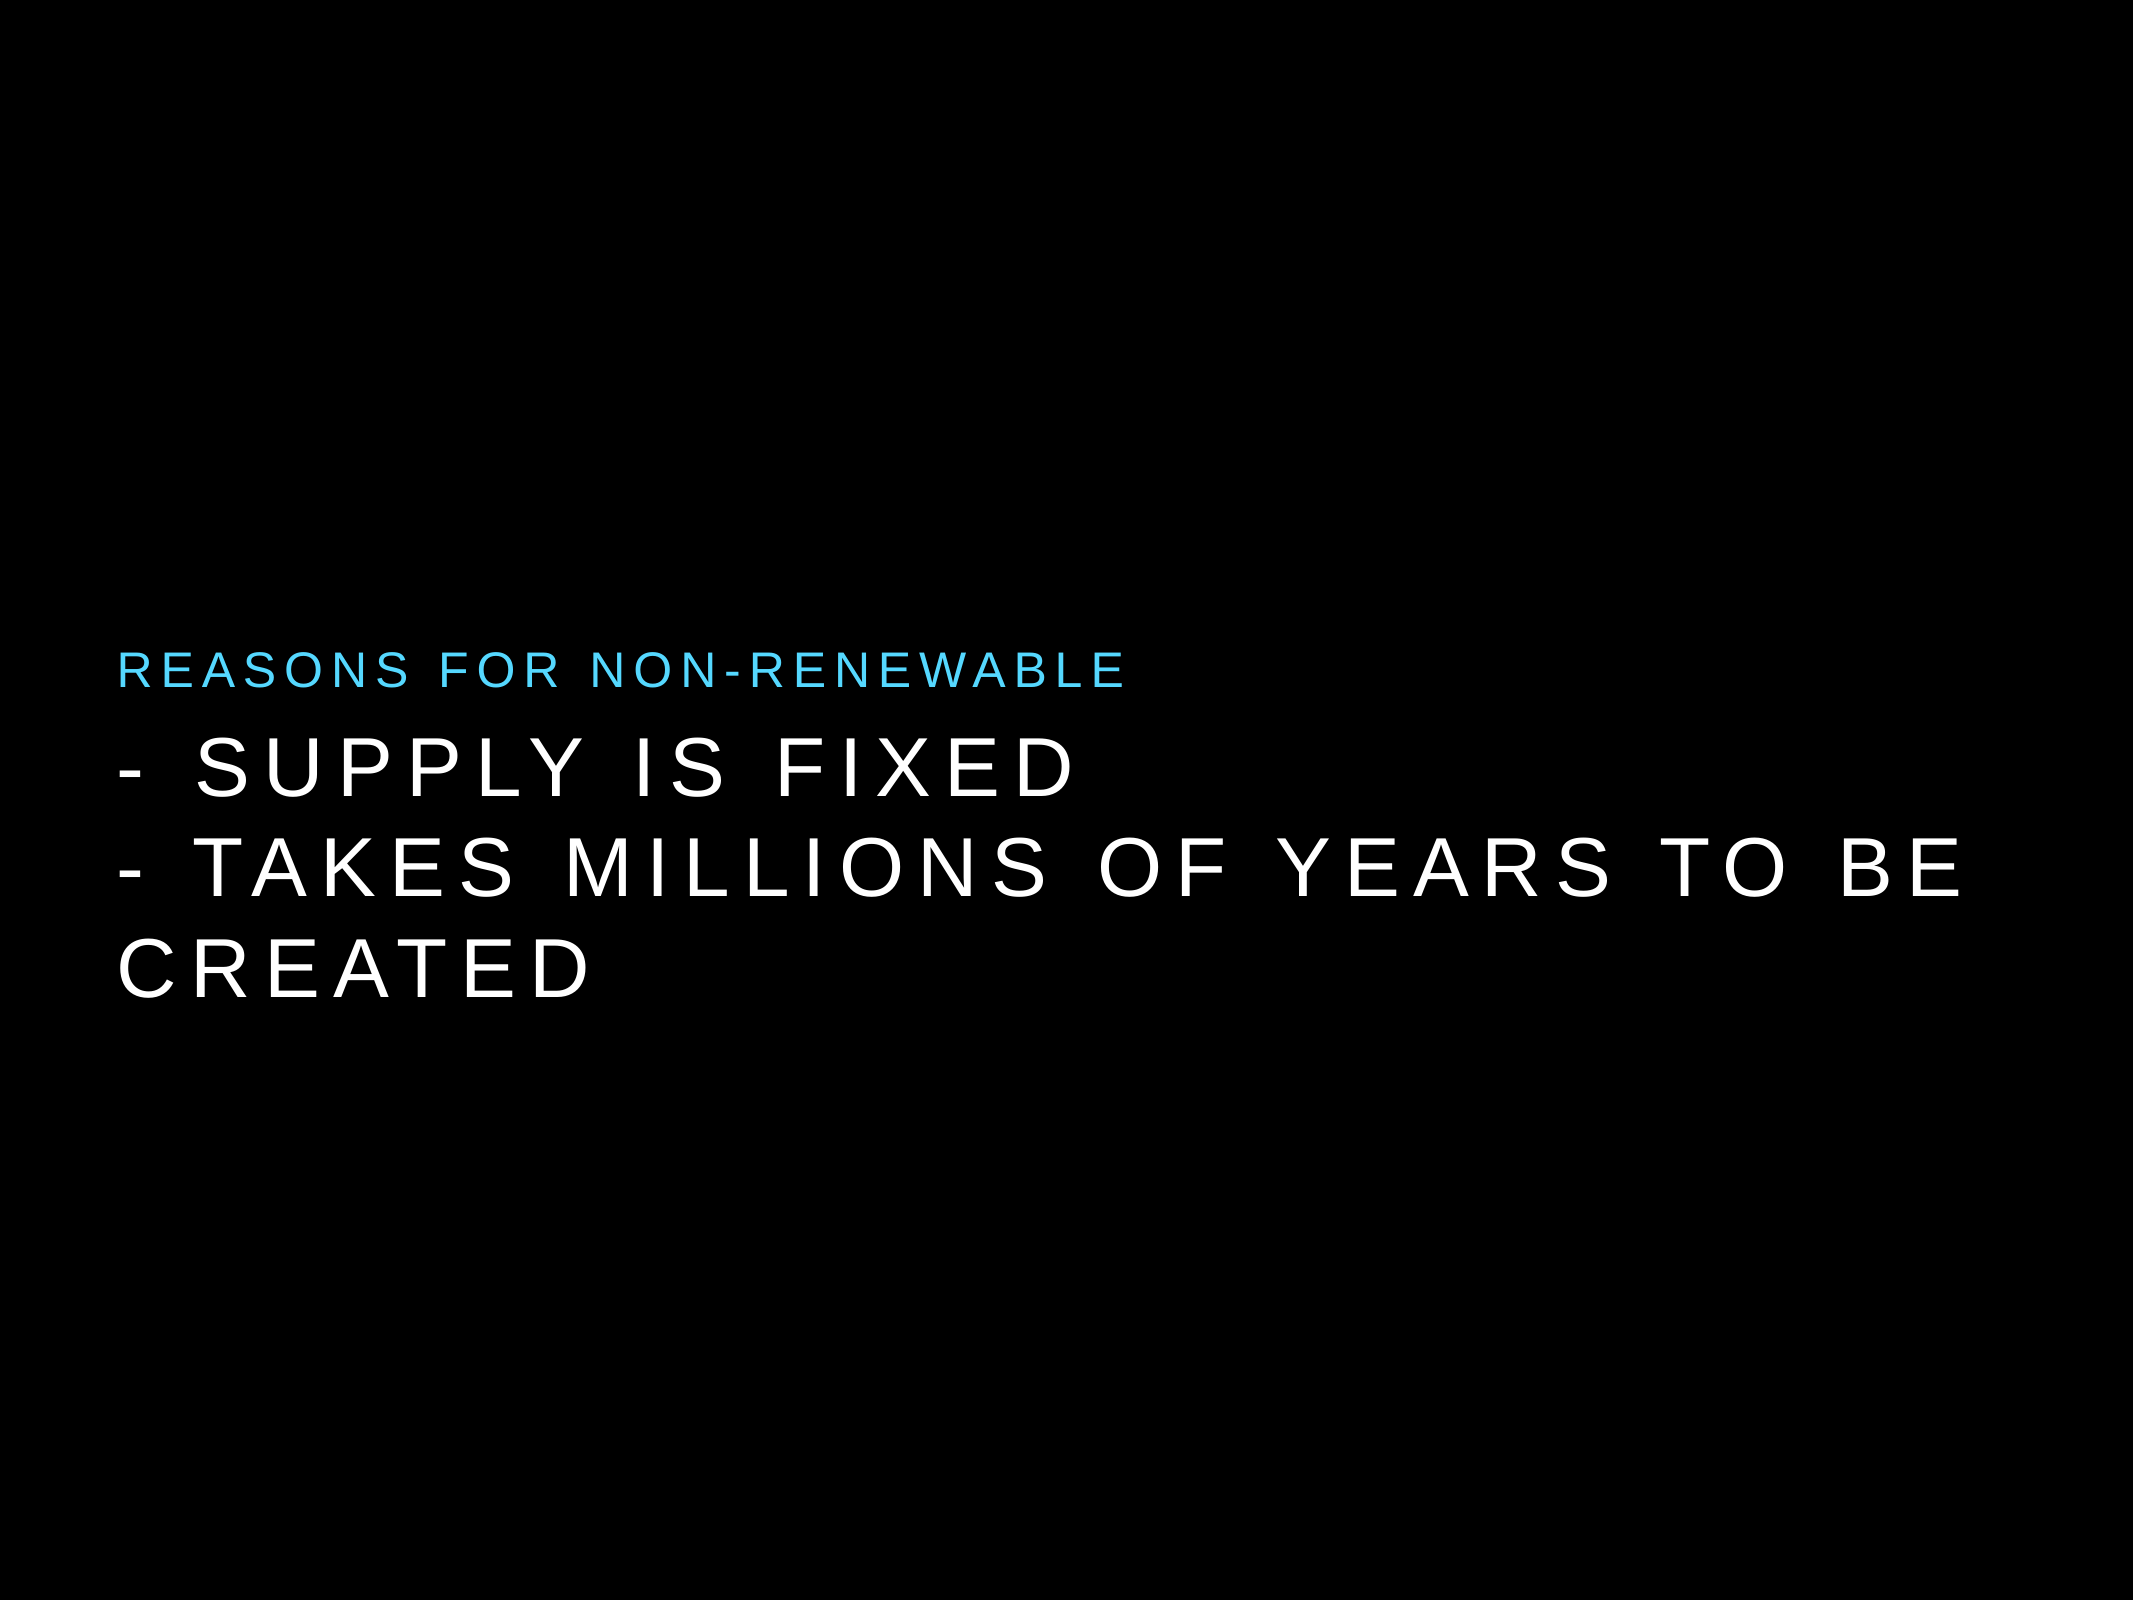

Reasons for non-renewable
# - supply is fixed
- takes millions of years to be created